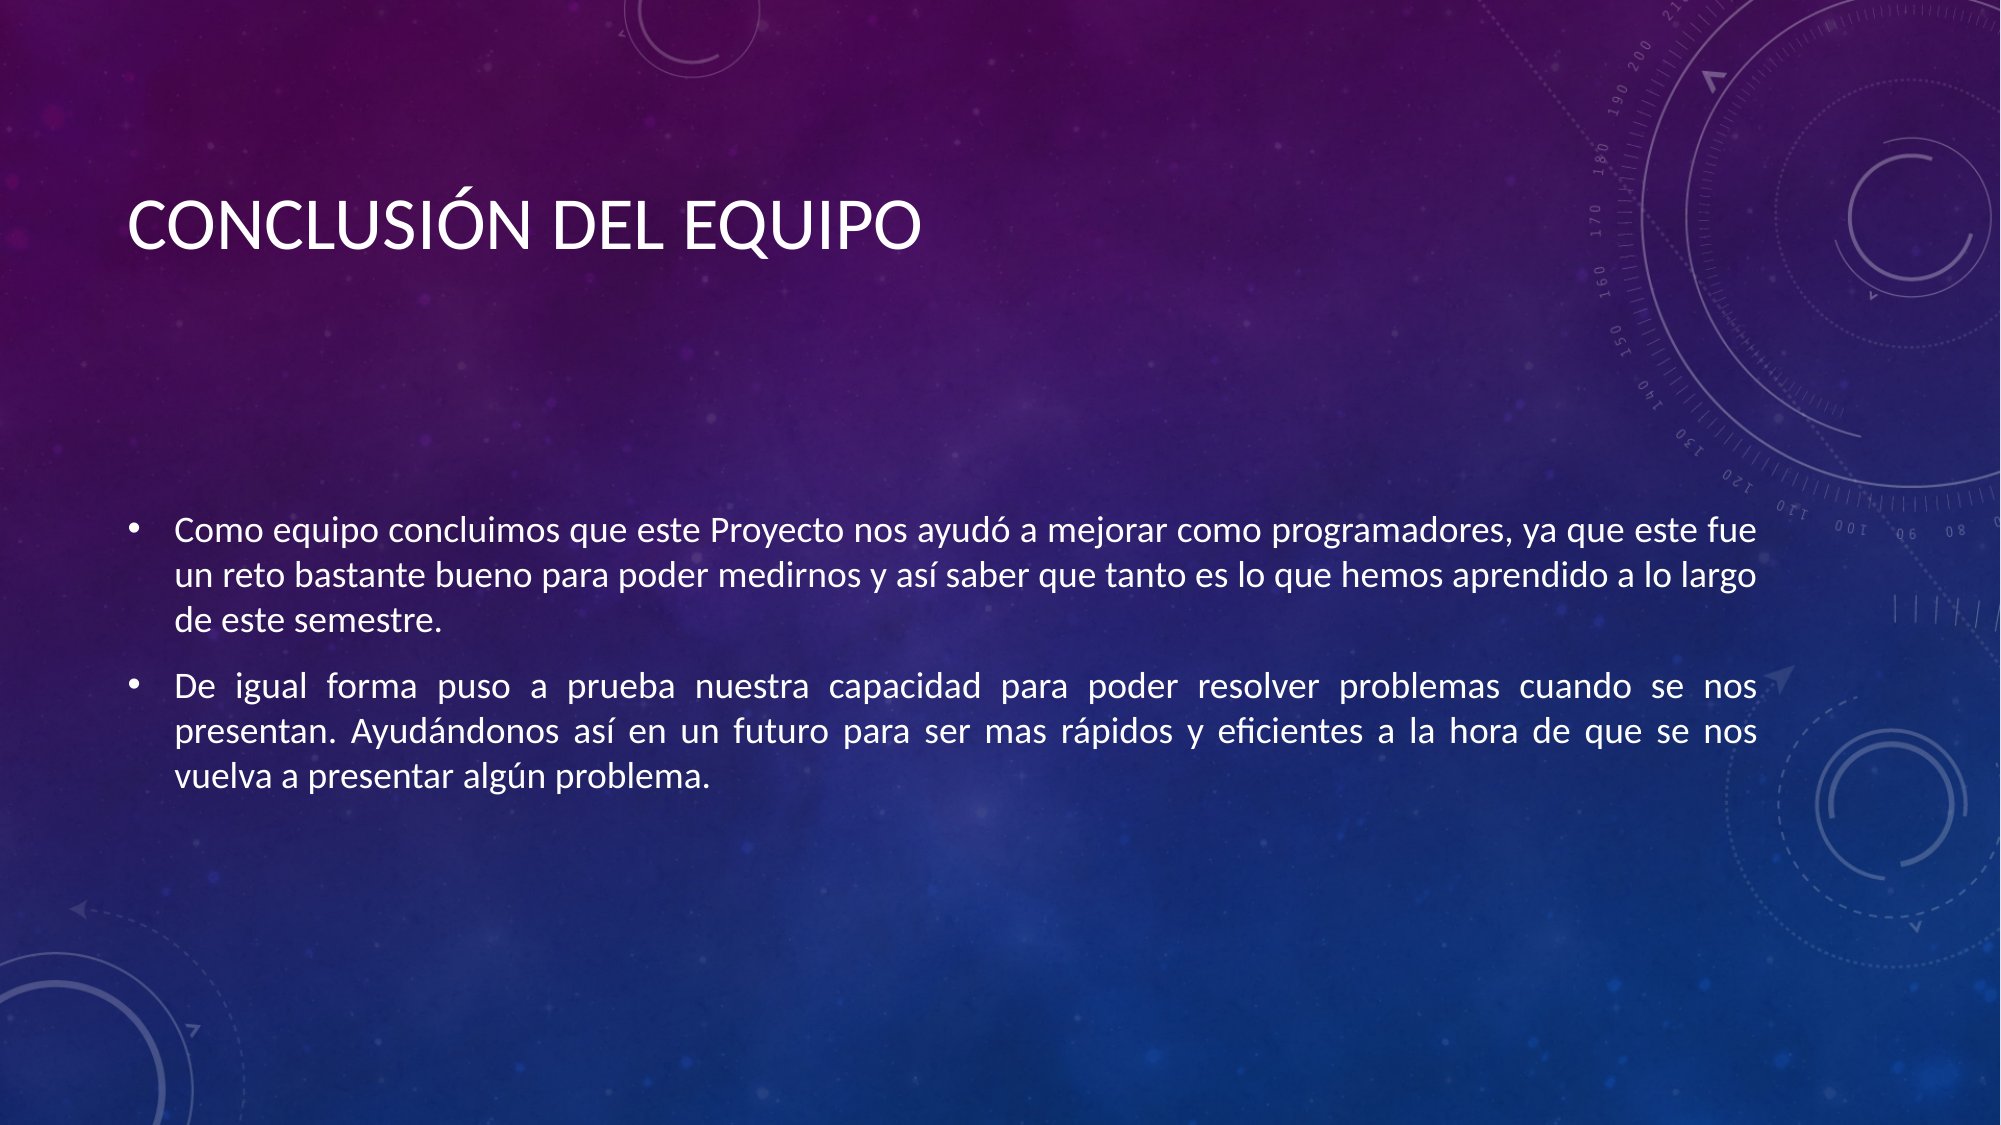

# Conclusión DEL equipo
Como equipo concluimos que este Proyecto nos ayudó a mejorar como programadores, ya que este fue un reto bastante bueno para poder medirnos y así saber que tanto es lo que hemos aprendido a lo largo de este semestre.
De igual forma puso a prueba nuestra capacidad para poder resolver problemas cuando se nos presentan. Ayudándonos así en un futuro para ser mas rápidos y eficientes a la hora de que se nos vuelva a presentar algún problema.